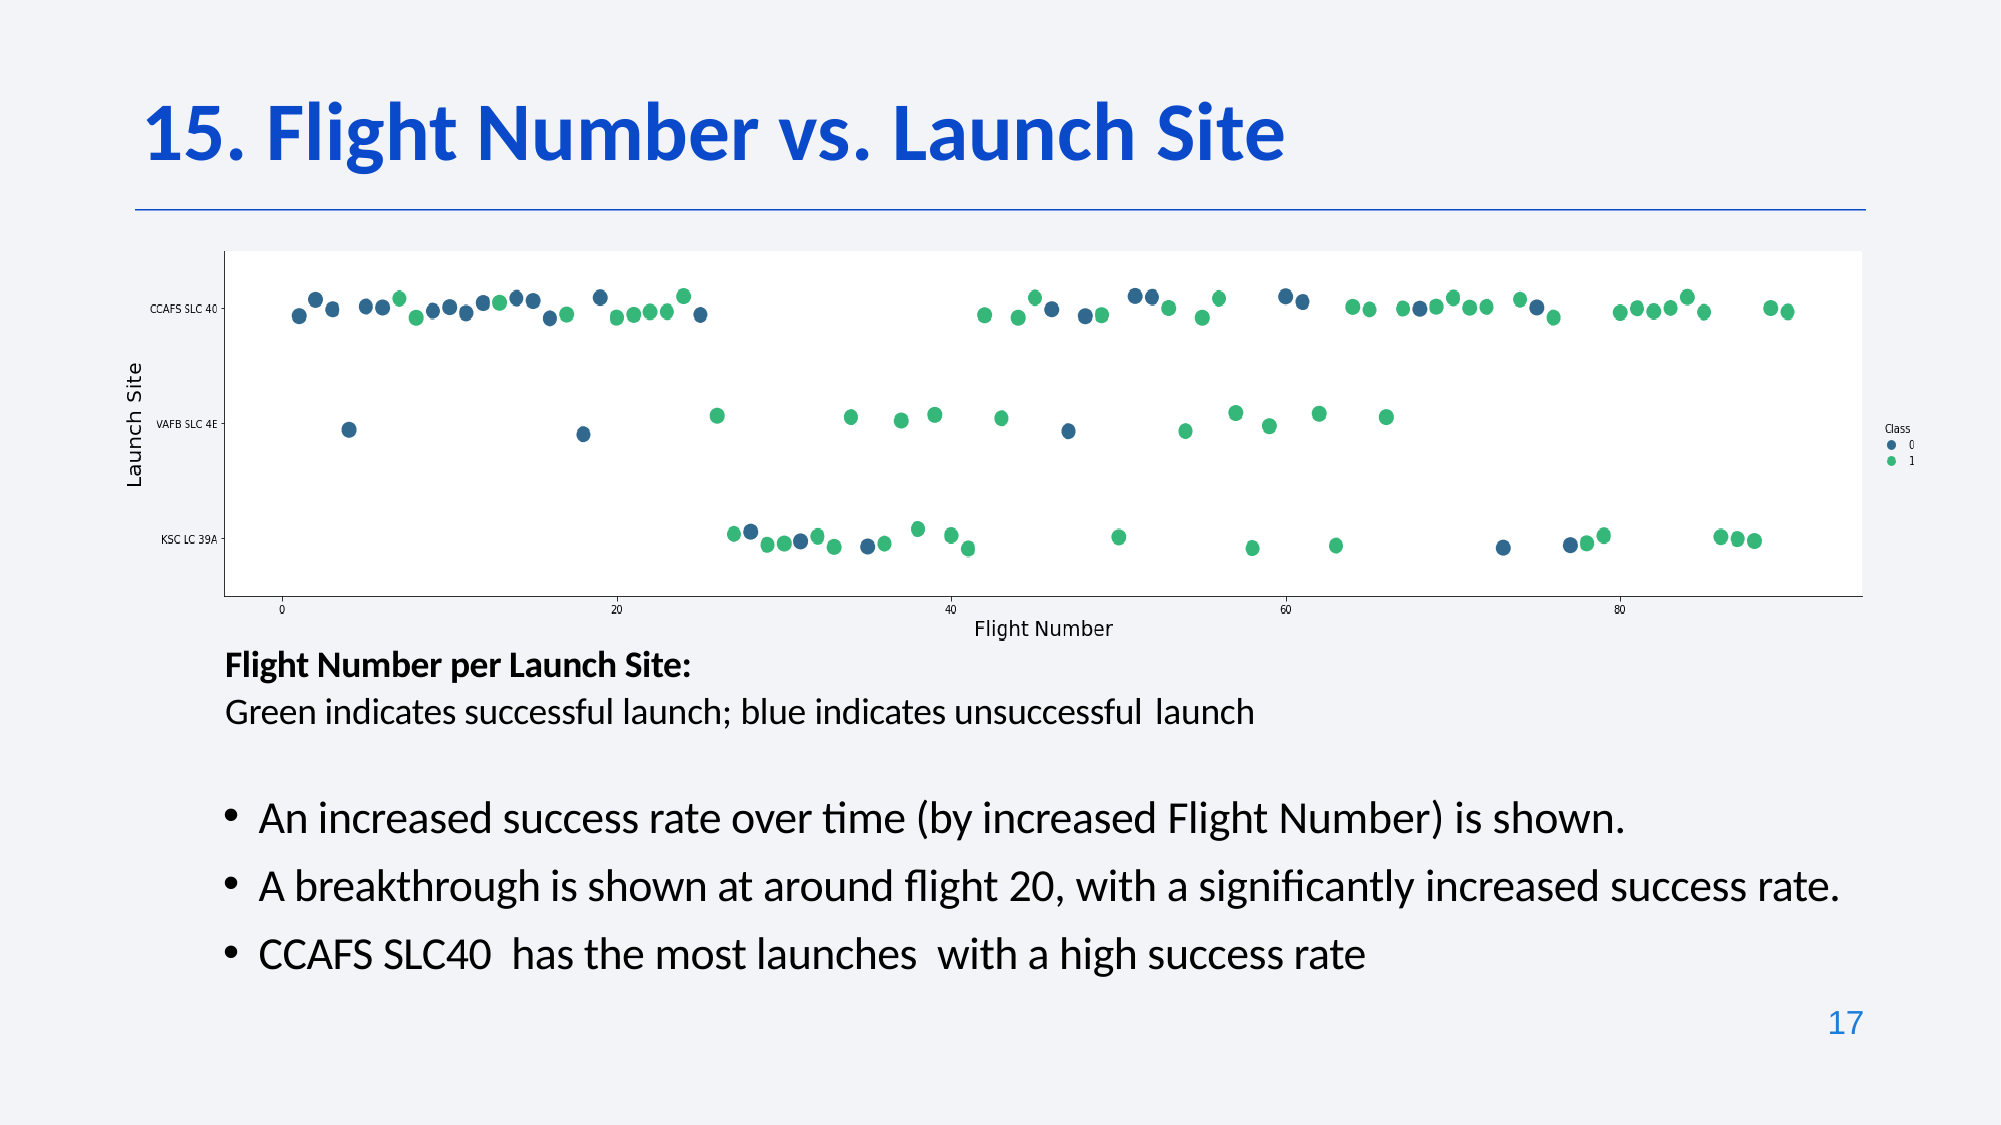

15. Flight Number vs. Launch Site

Flight Number per Launch Site:
Green indicates successful launch; blue indicates unsuccessful launch
An increased success rate over time (by increased Flight Number) is shown.
A breakthrough is shown at around flight 20, with a significantly increased success rate.
CCAFS SLC40  has the most launches  with a high success rate
17